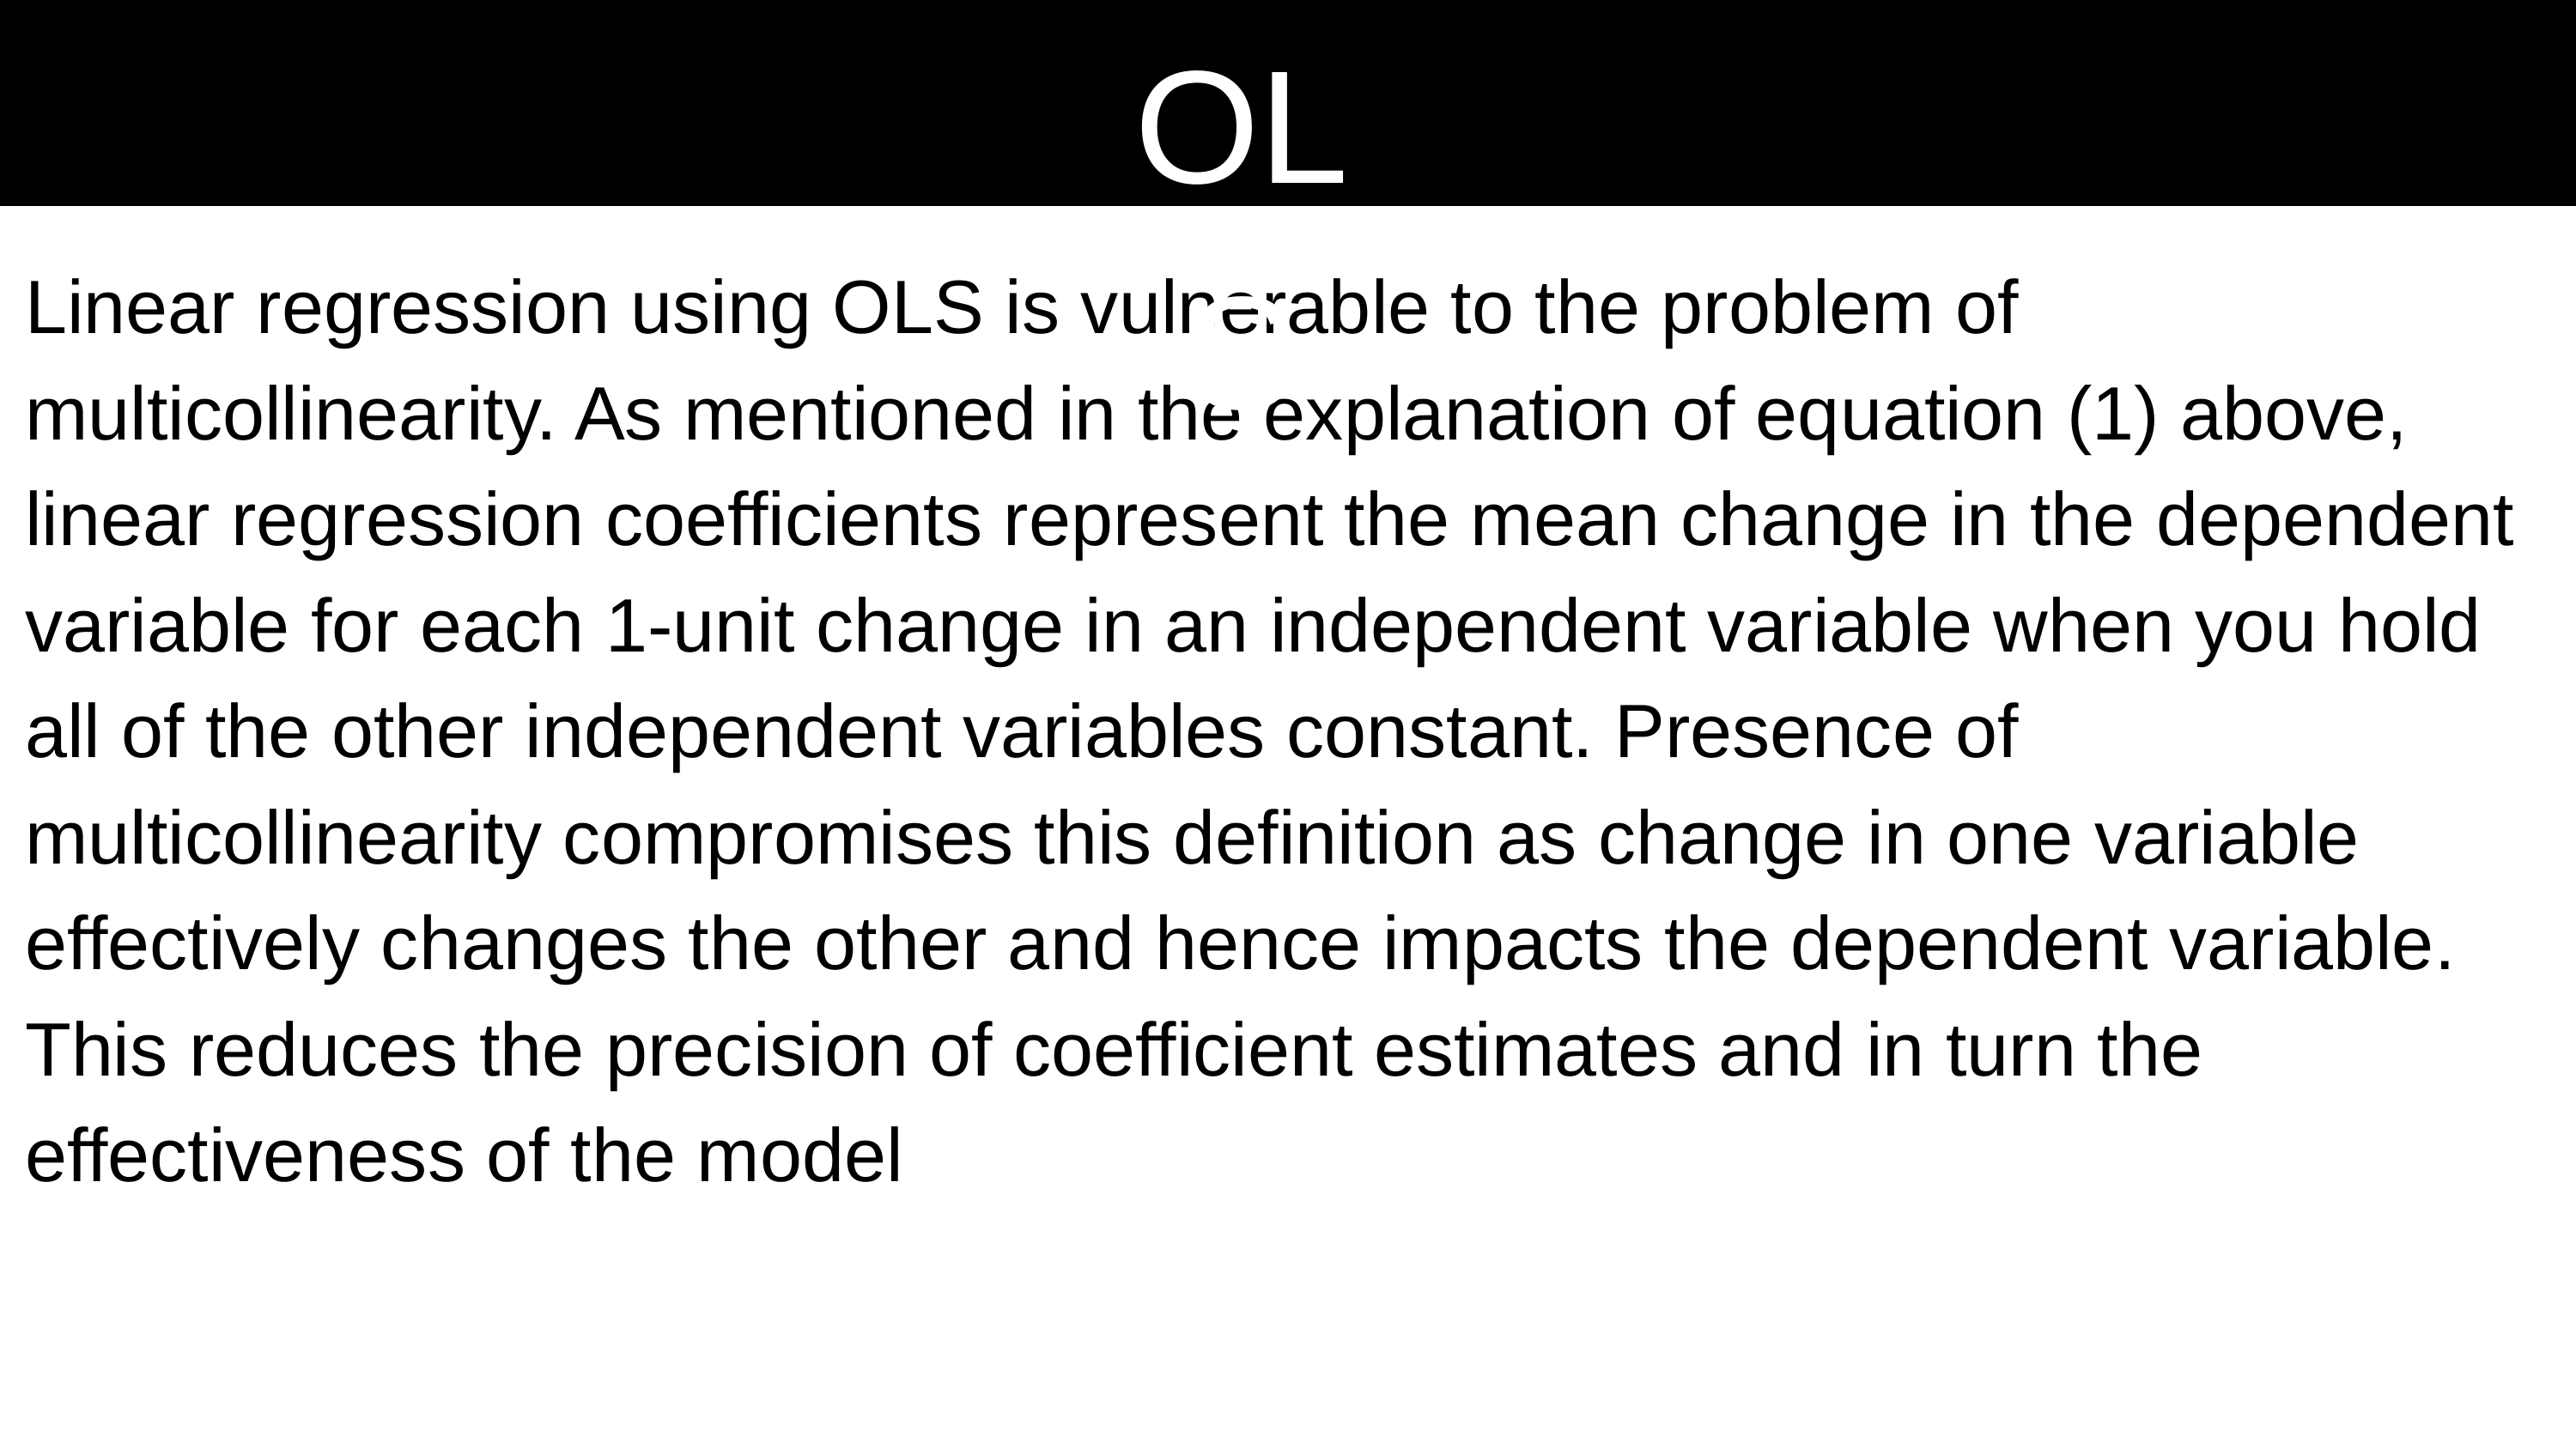

OLS
Linear regression using OLS is vulnerable to the problem of multicollinearity. As mentioned in the explanation of equation (1) above, linear regression coefficients represent the mean change in the dependent variable for each 1-unit change in an independent variable when you hold all of the other independent variables constant. Presence of multicollinearity compromises this definition as change in one variable effectively changes the other and hence impacts the dependent variable. This reduces the precision of coefficient estimates and in turn the effectiveness of the model